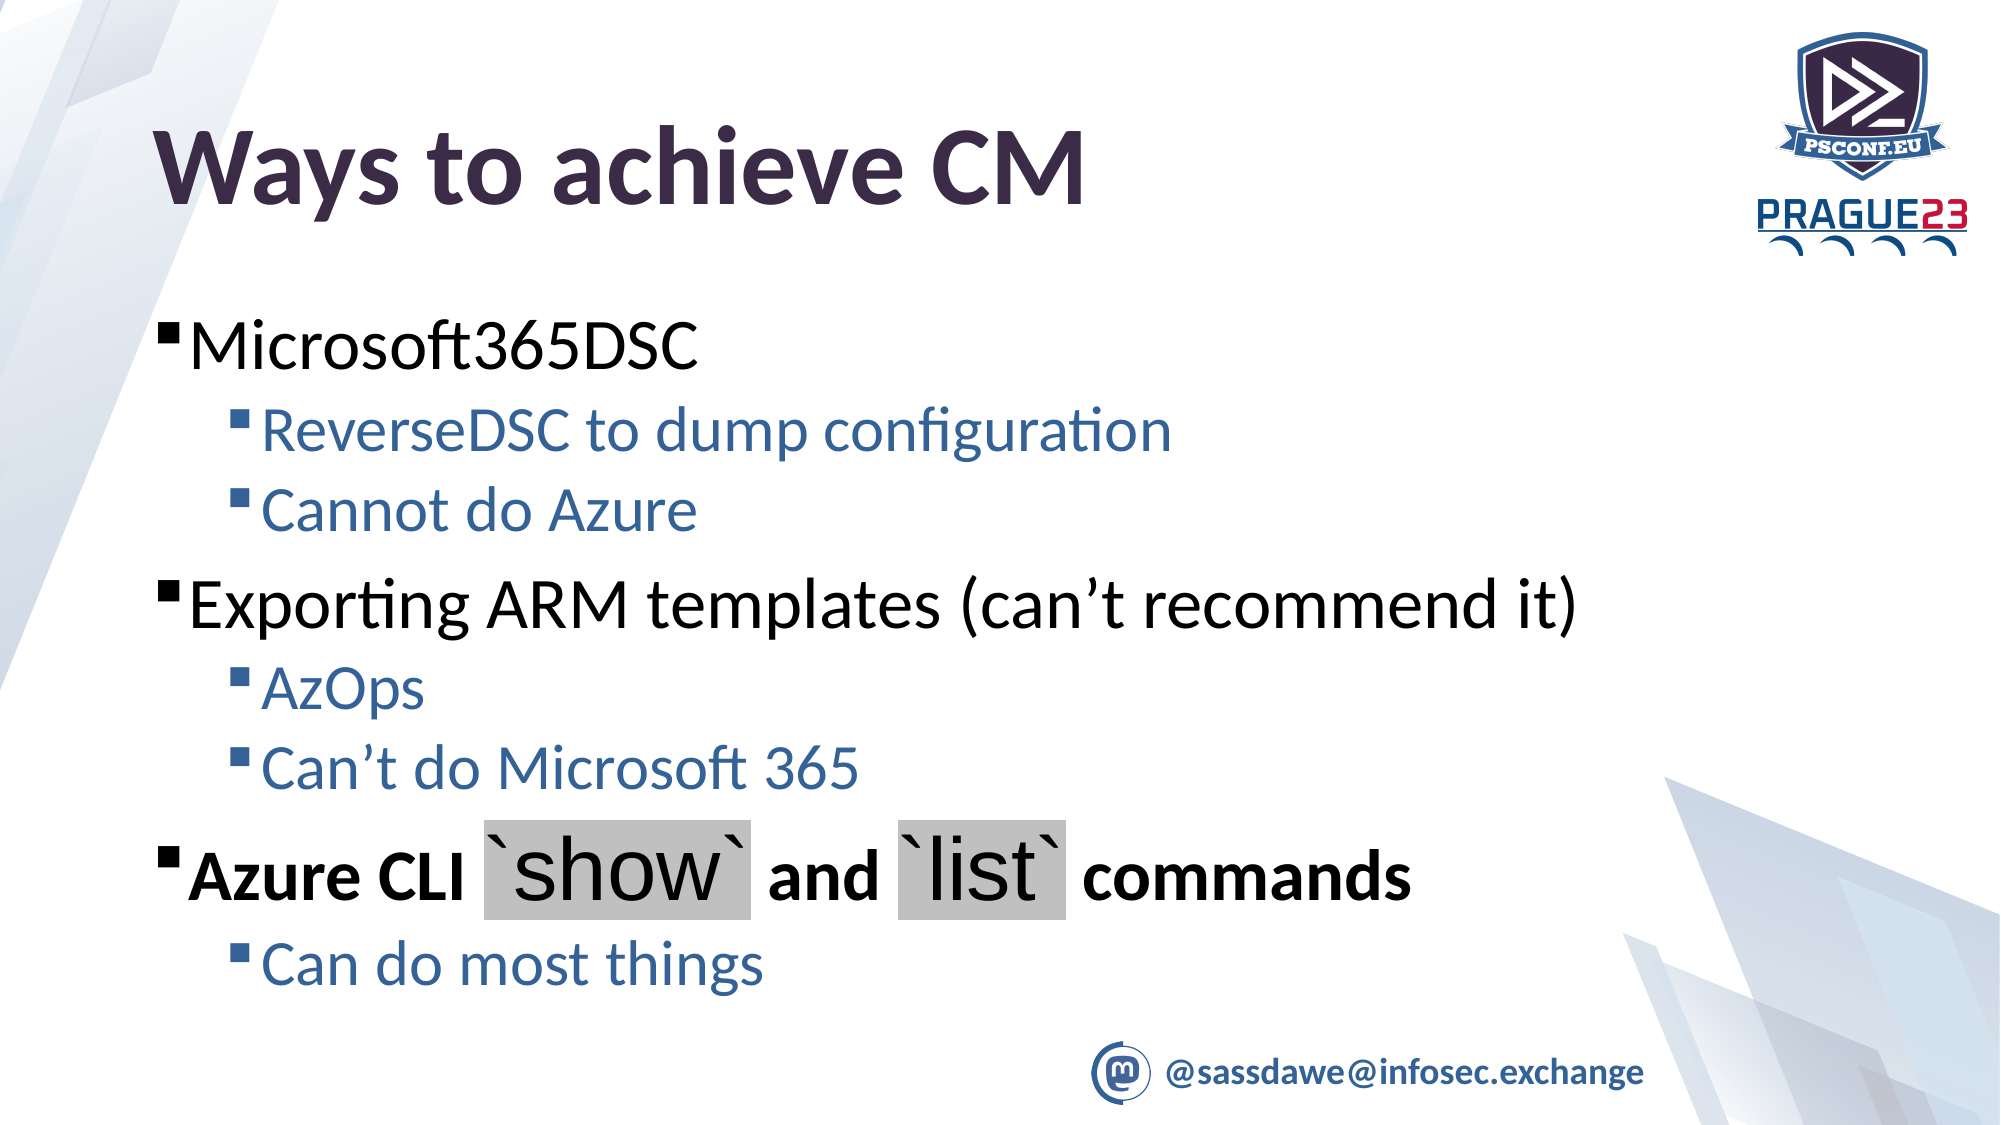

# Ways to achieve CM
Microsoft365DSC
ReverseDSC to dump configuration
Cannot do Azure
Exporting ARM templates (can’t recommend it)
AzOps
Can’t do Microsoft 365
Azure CLI `show` and `list` commands
Can do most things